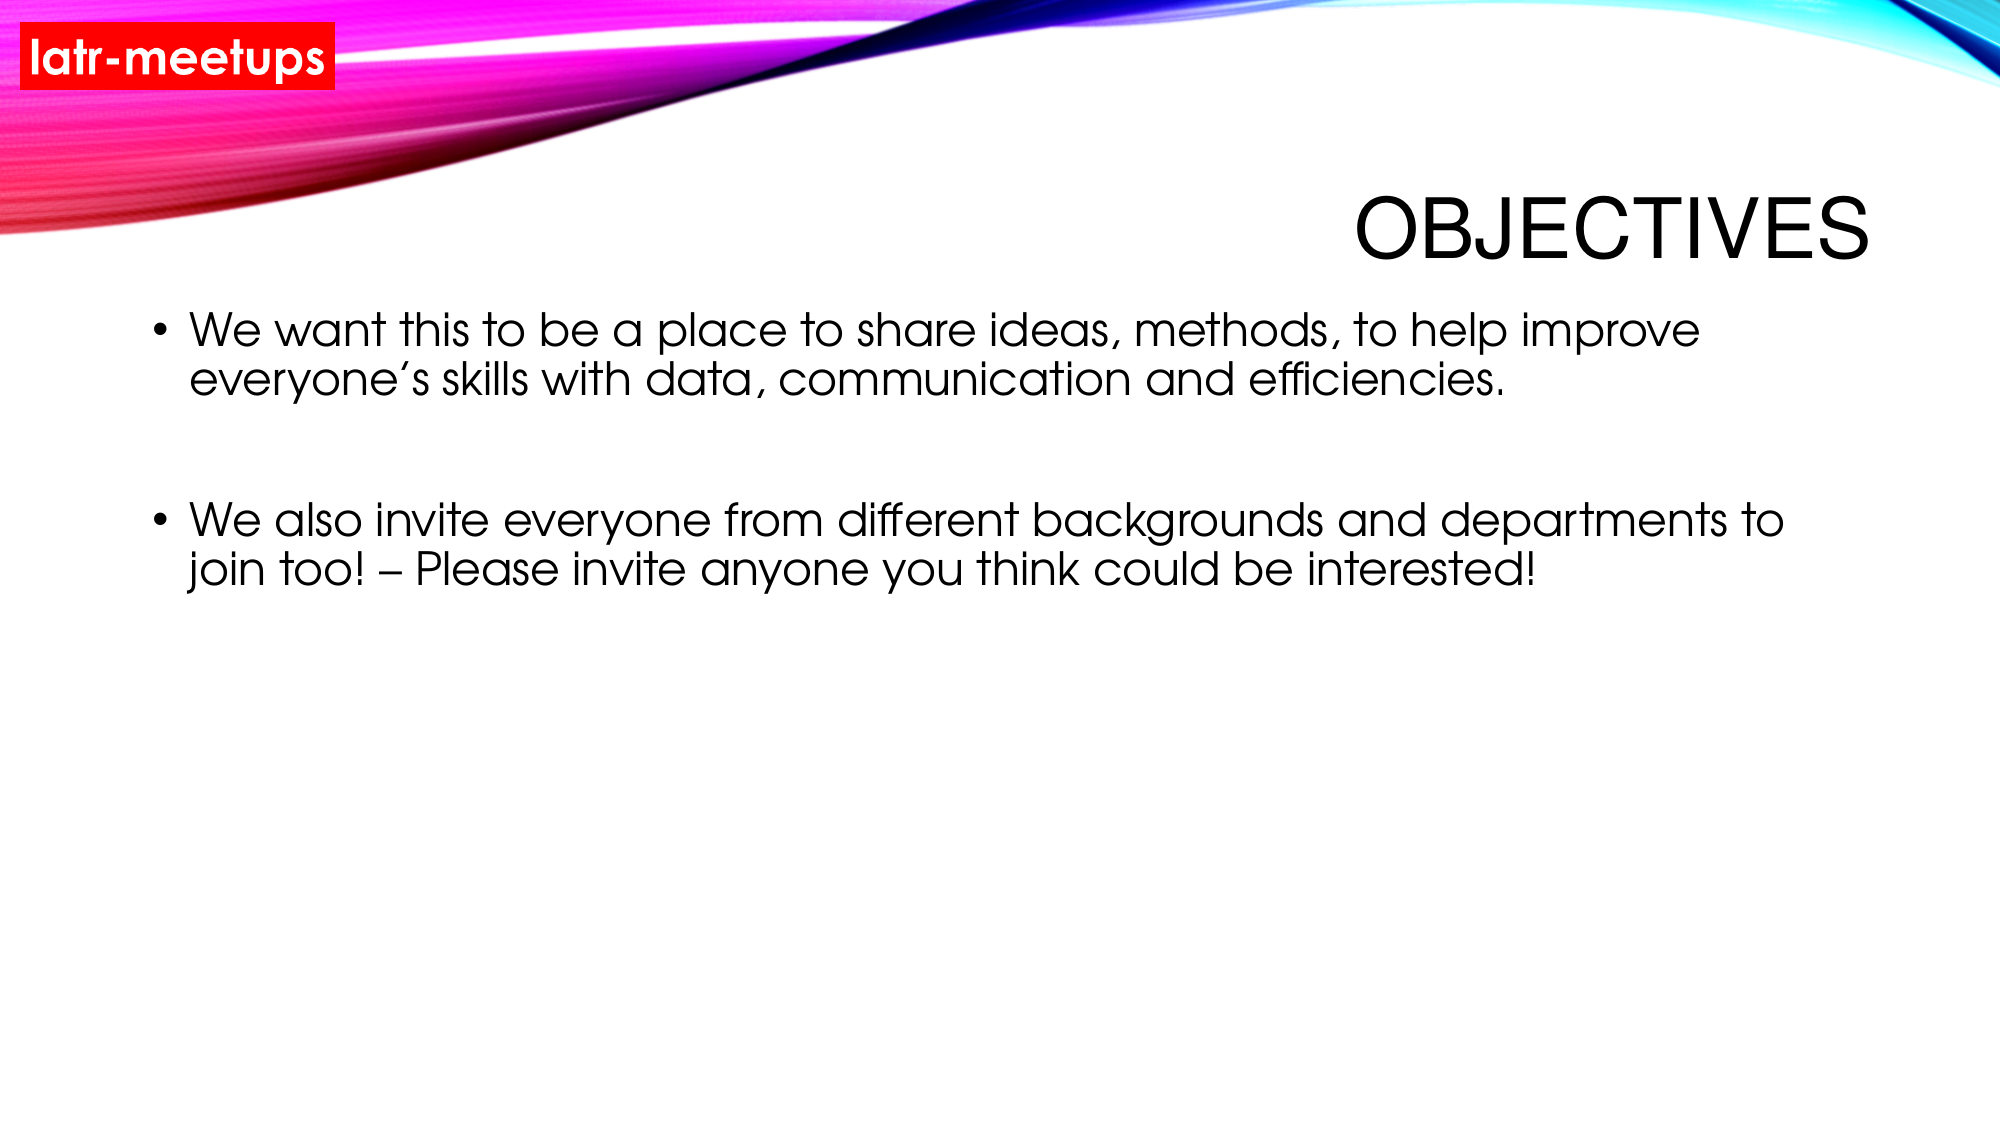

# Objectives
We want this to be a place to share ideas, methods, to help improve everyone’s skills with data, communication and efficiencies.

We also invite everyone from different backgrounds and departments to join too! – Please invite anyone you think could be interested!